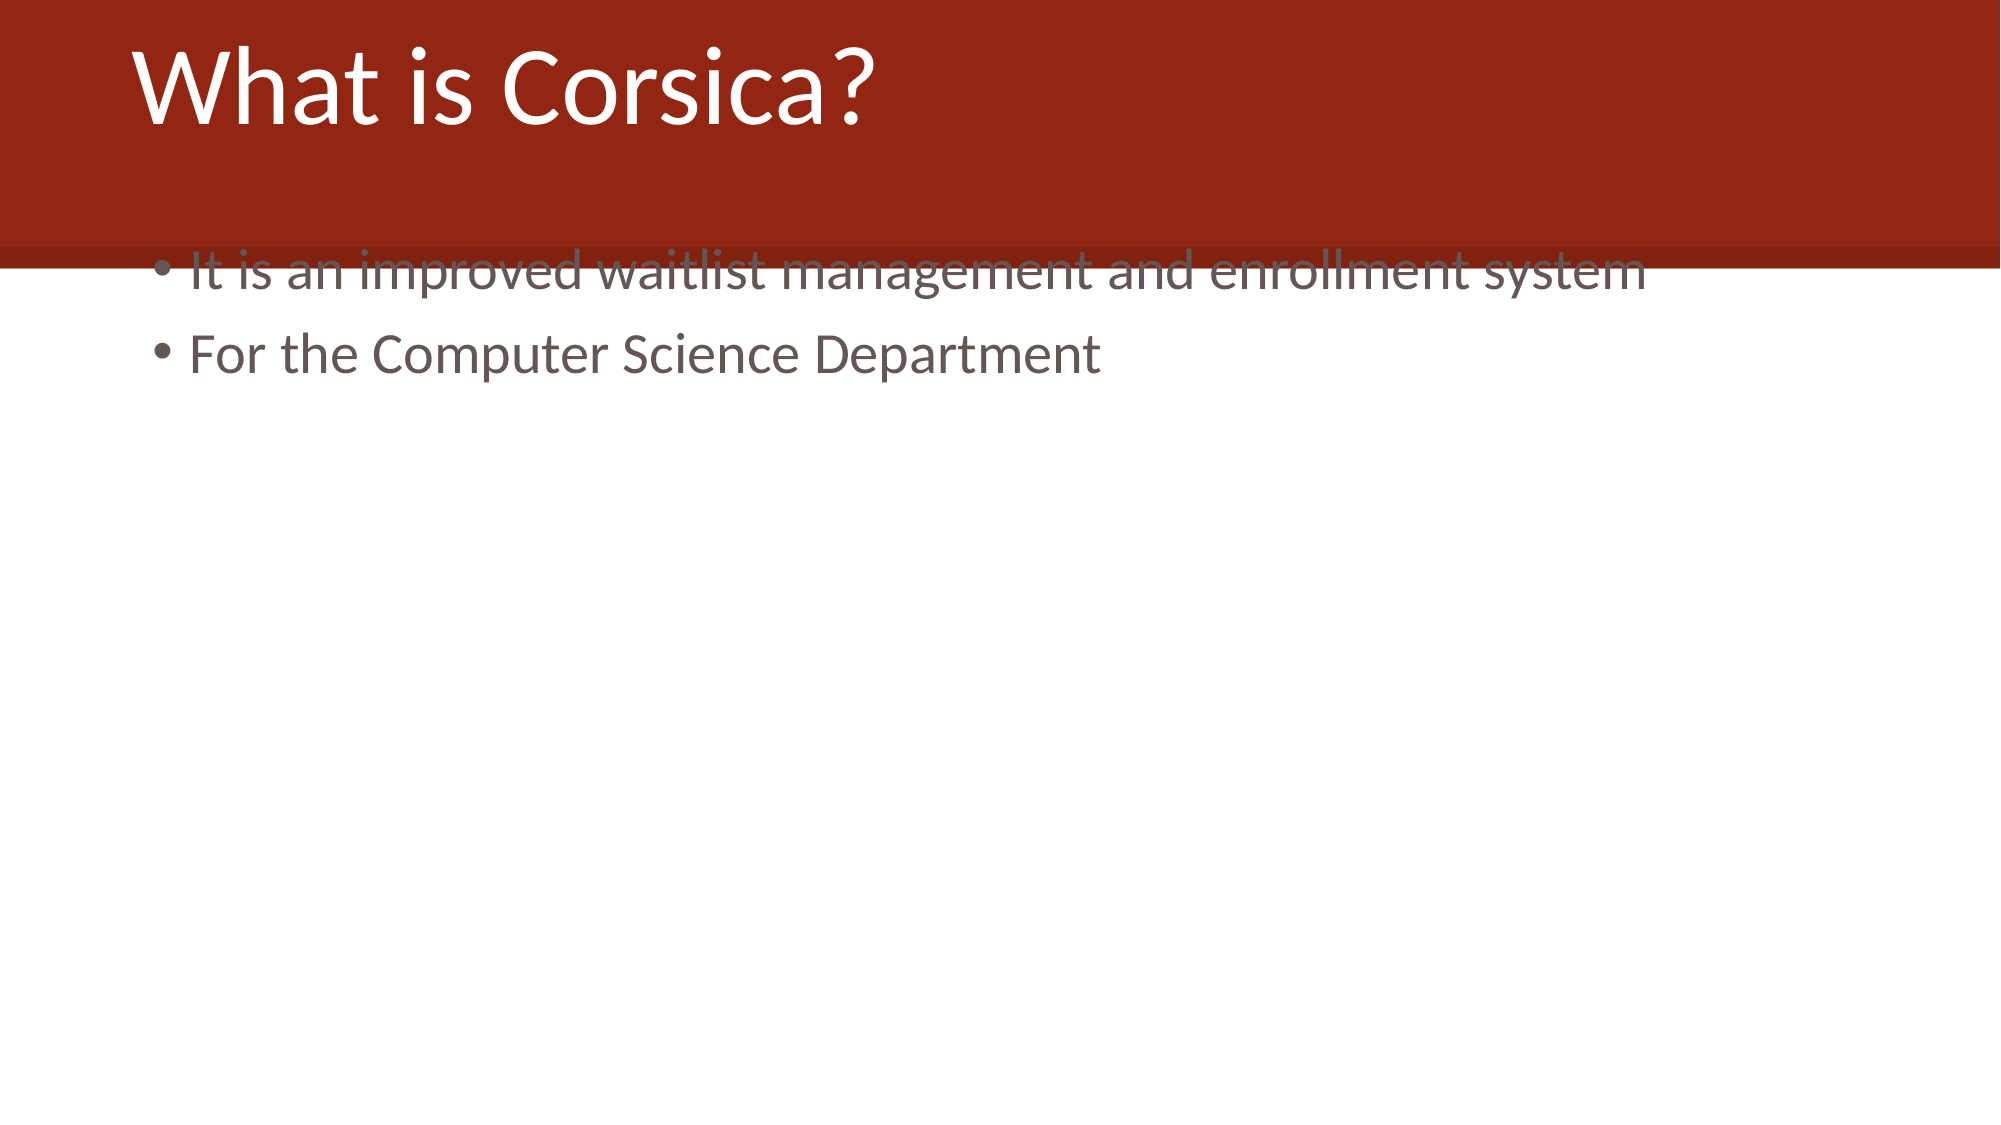

# What is Corsica?
It is an improved waitlist management and enrollment system
For the Computer Science Department